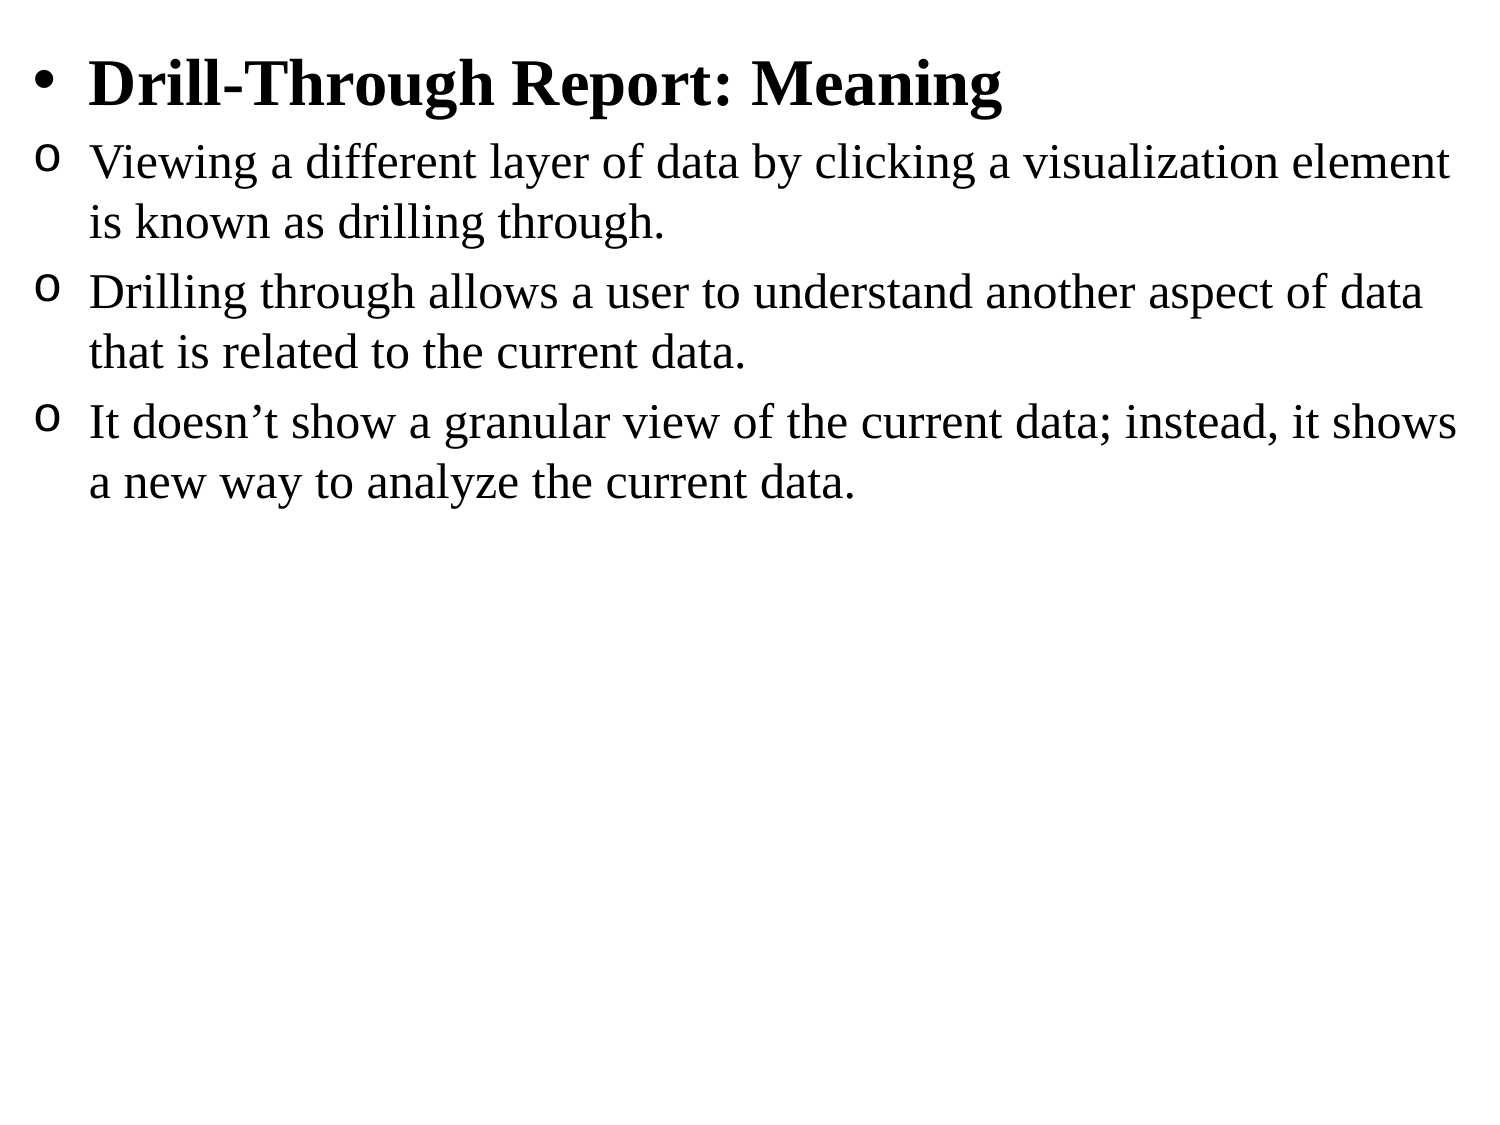

Drill-Through Report: Meaning
Viewing a different layer of data by clicking a visualization element is known as drilling through.
Drilling through allows a user to understand another aspect of data that is related to the current data.
It doesn’t show a granular view of the current data; instead, it shows a new way to analyze the current data.